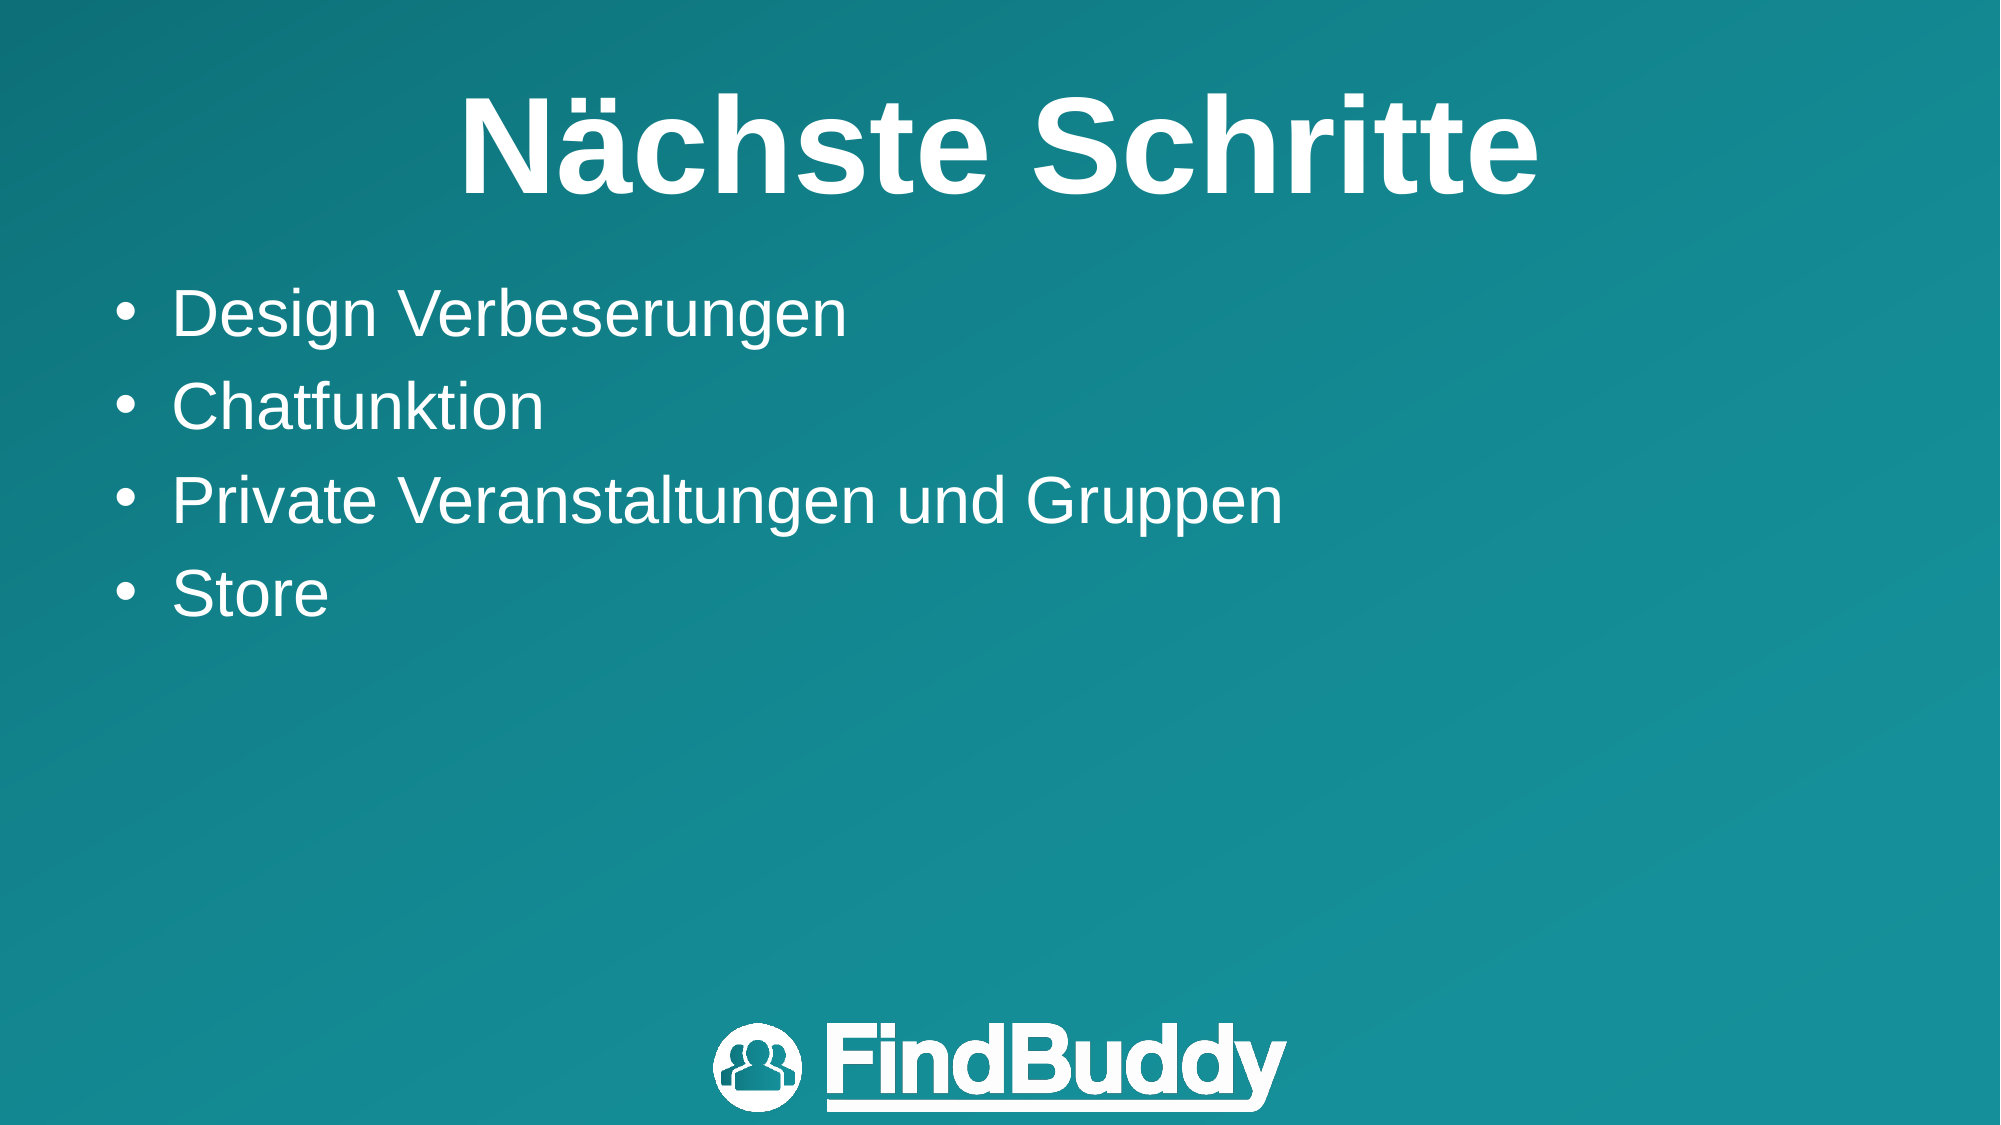

# Nächste Schritte
Design Verbeserungen
Chatfunktion
Private Veranstaltungen und Gruppen
Store